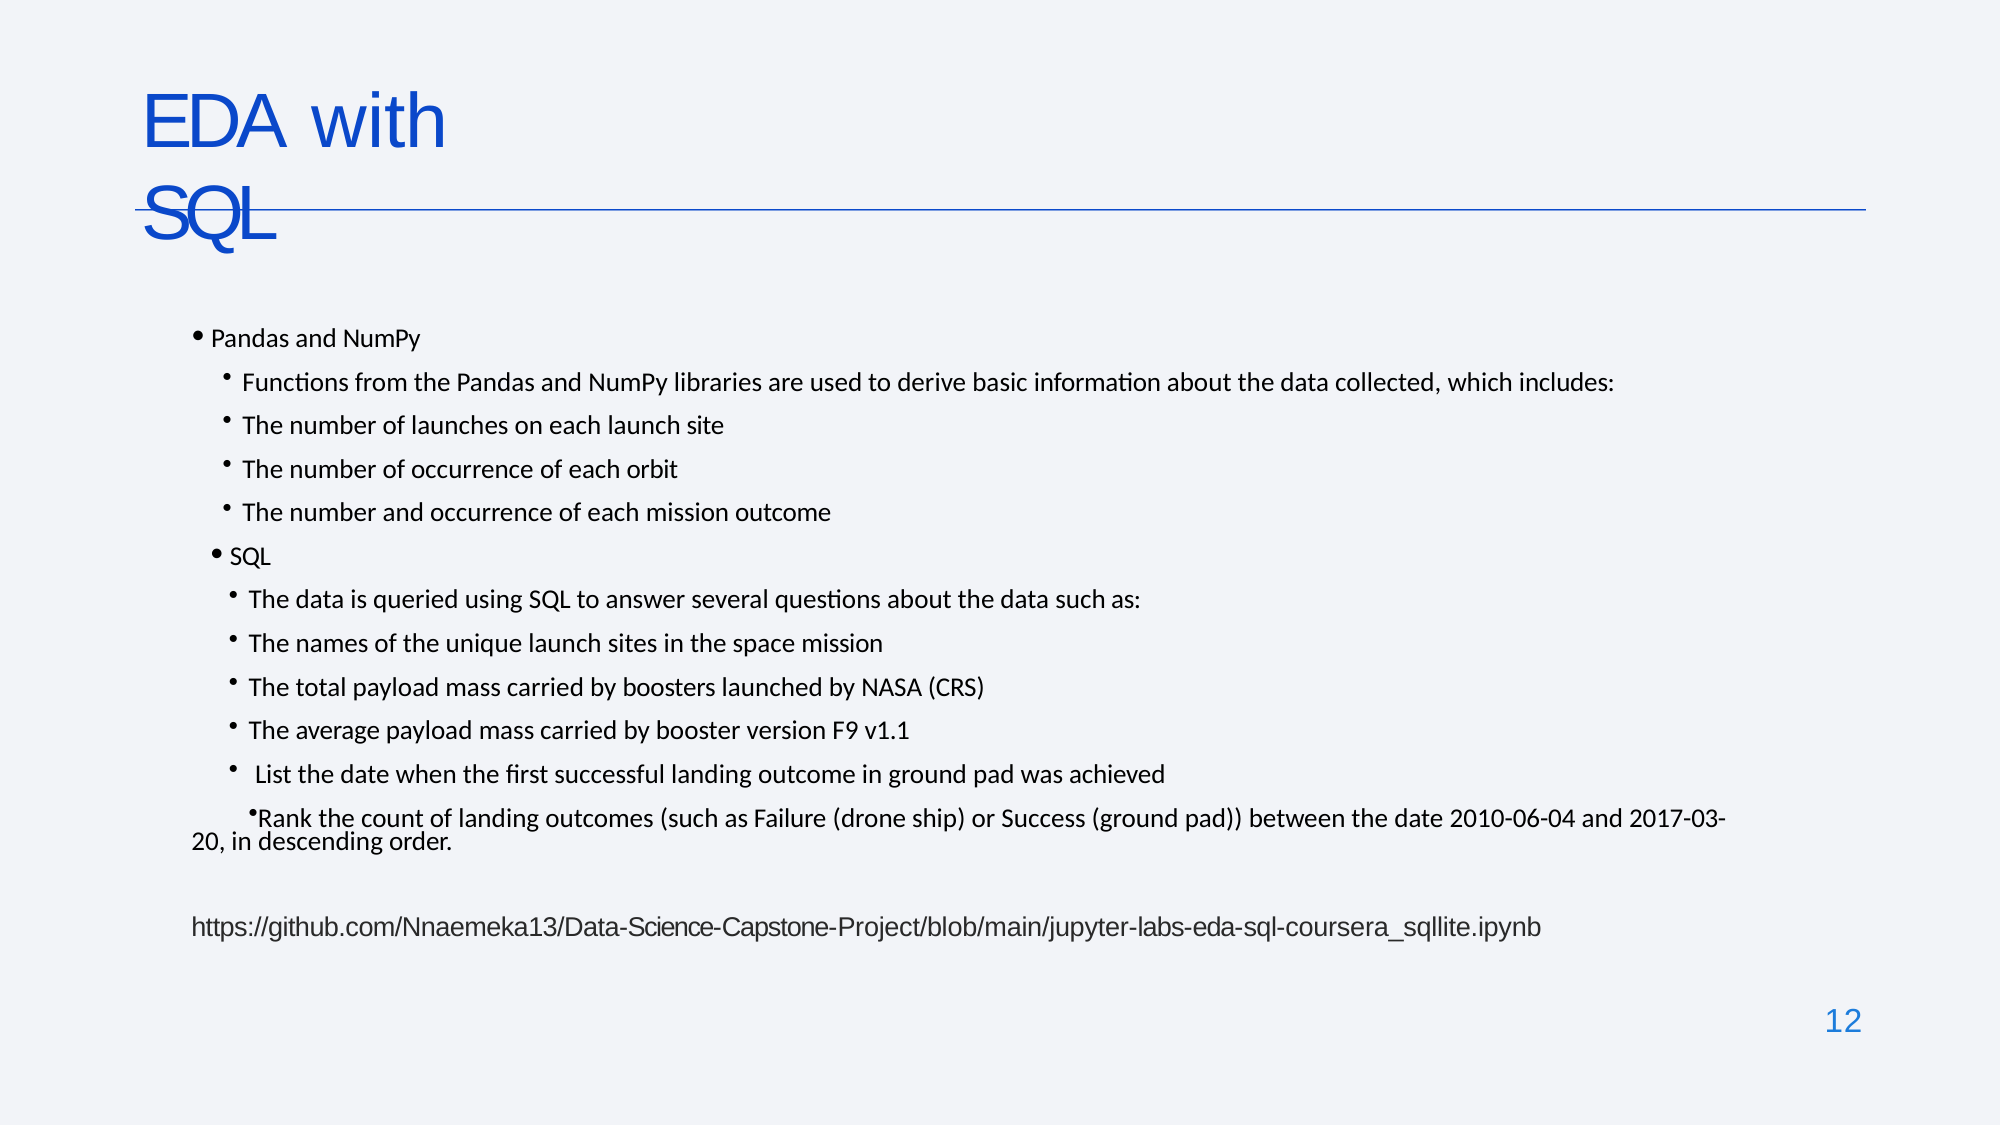

# EDA with SQL
Pandas and NumPy
Functions from the Pandas and NumPy libraries are used to derive basic information about the data collected, which includes:
The number of launches on each launch site
The number of occurrence of each orbit
The number and occurrence of each mission outcome
SQL
The data is queried using SQL to answer several questions about the data such as:
The names of the unique launch sites in the space mission
The total payload mass carried by boosters launched by NASA (CRS)
The average payload mass carried by booster version F9 v1.1
List the date when the first successful landing outcome in ground pad was achieved
Rank the count of landing outcomes (such as Failure (drone ship) or Success (ground pad)) between the date 2010-06-04 and 2017-03- 20, in descending order.

https://github.com/Nnaemeka13/Data-Science-Capstone-Project/blob/main/jupyter-labs-eda-sql-coursera_sqllite.ipynb
12